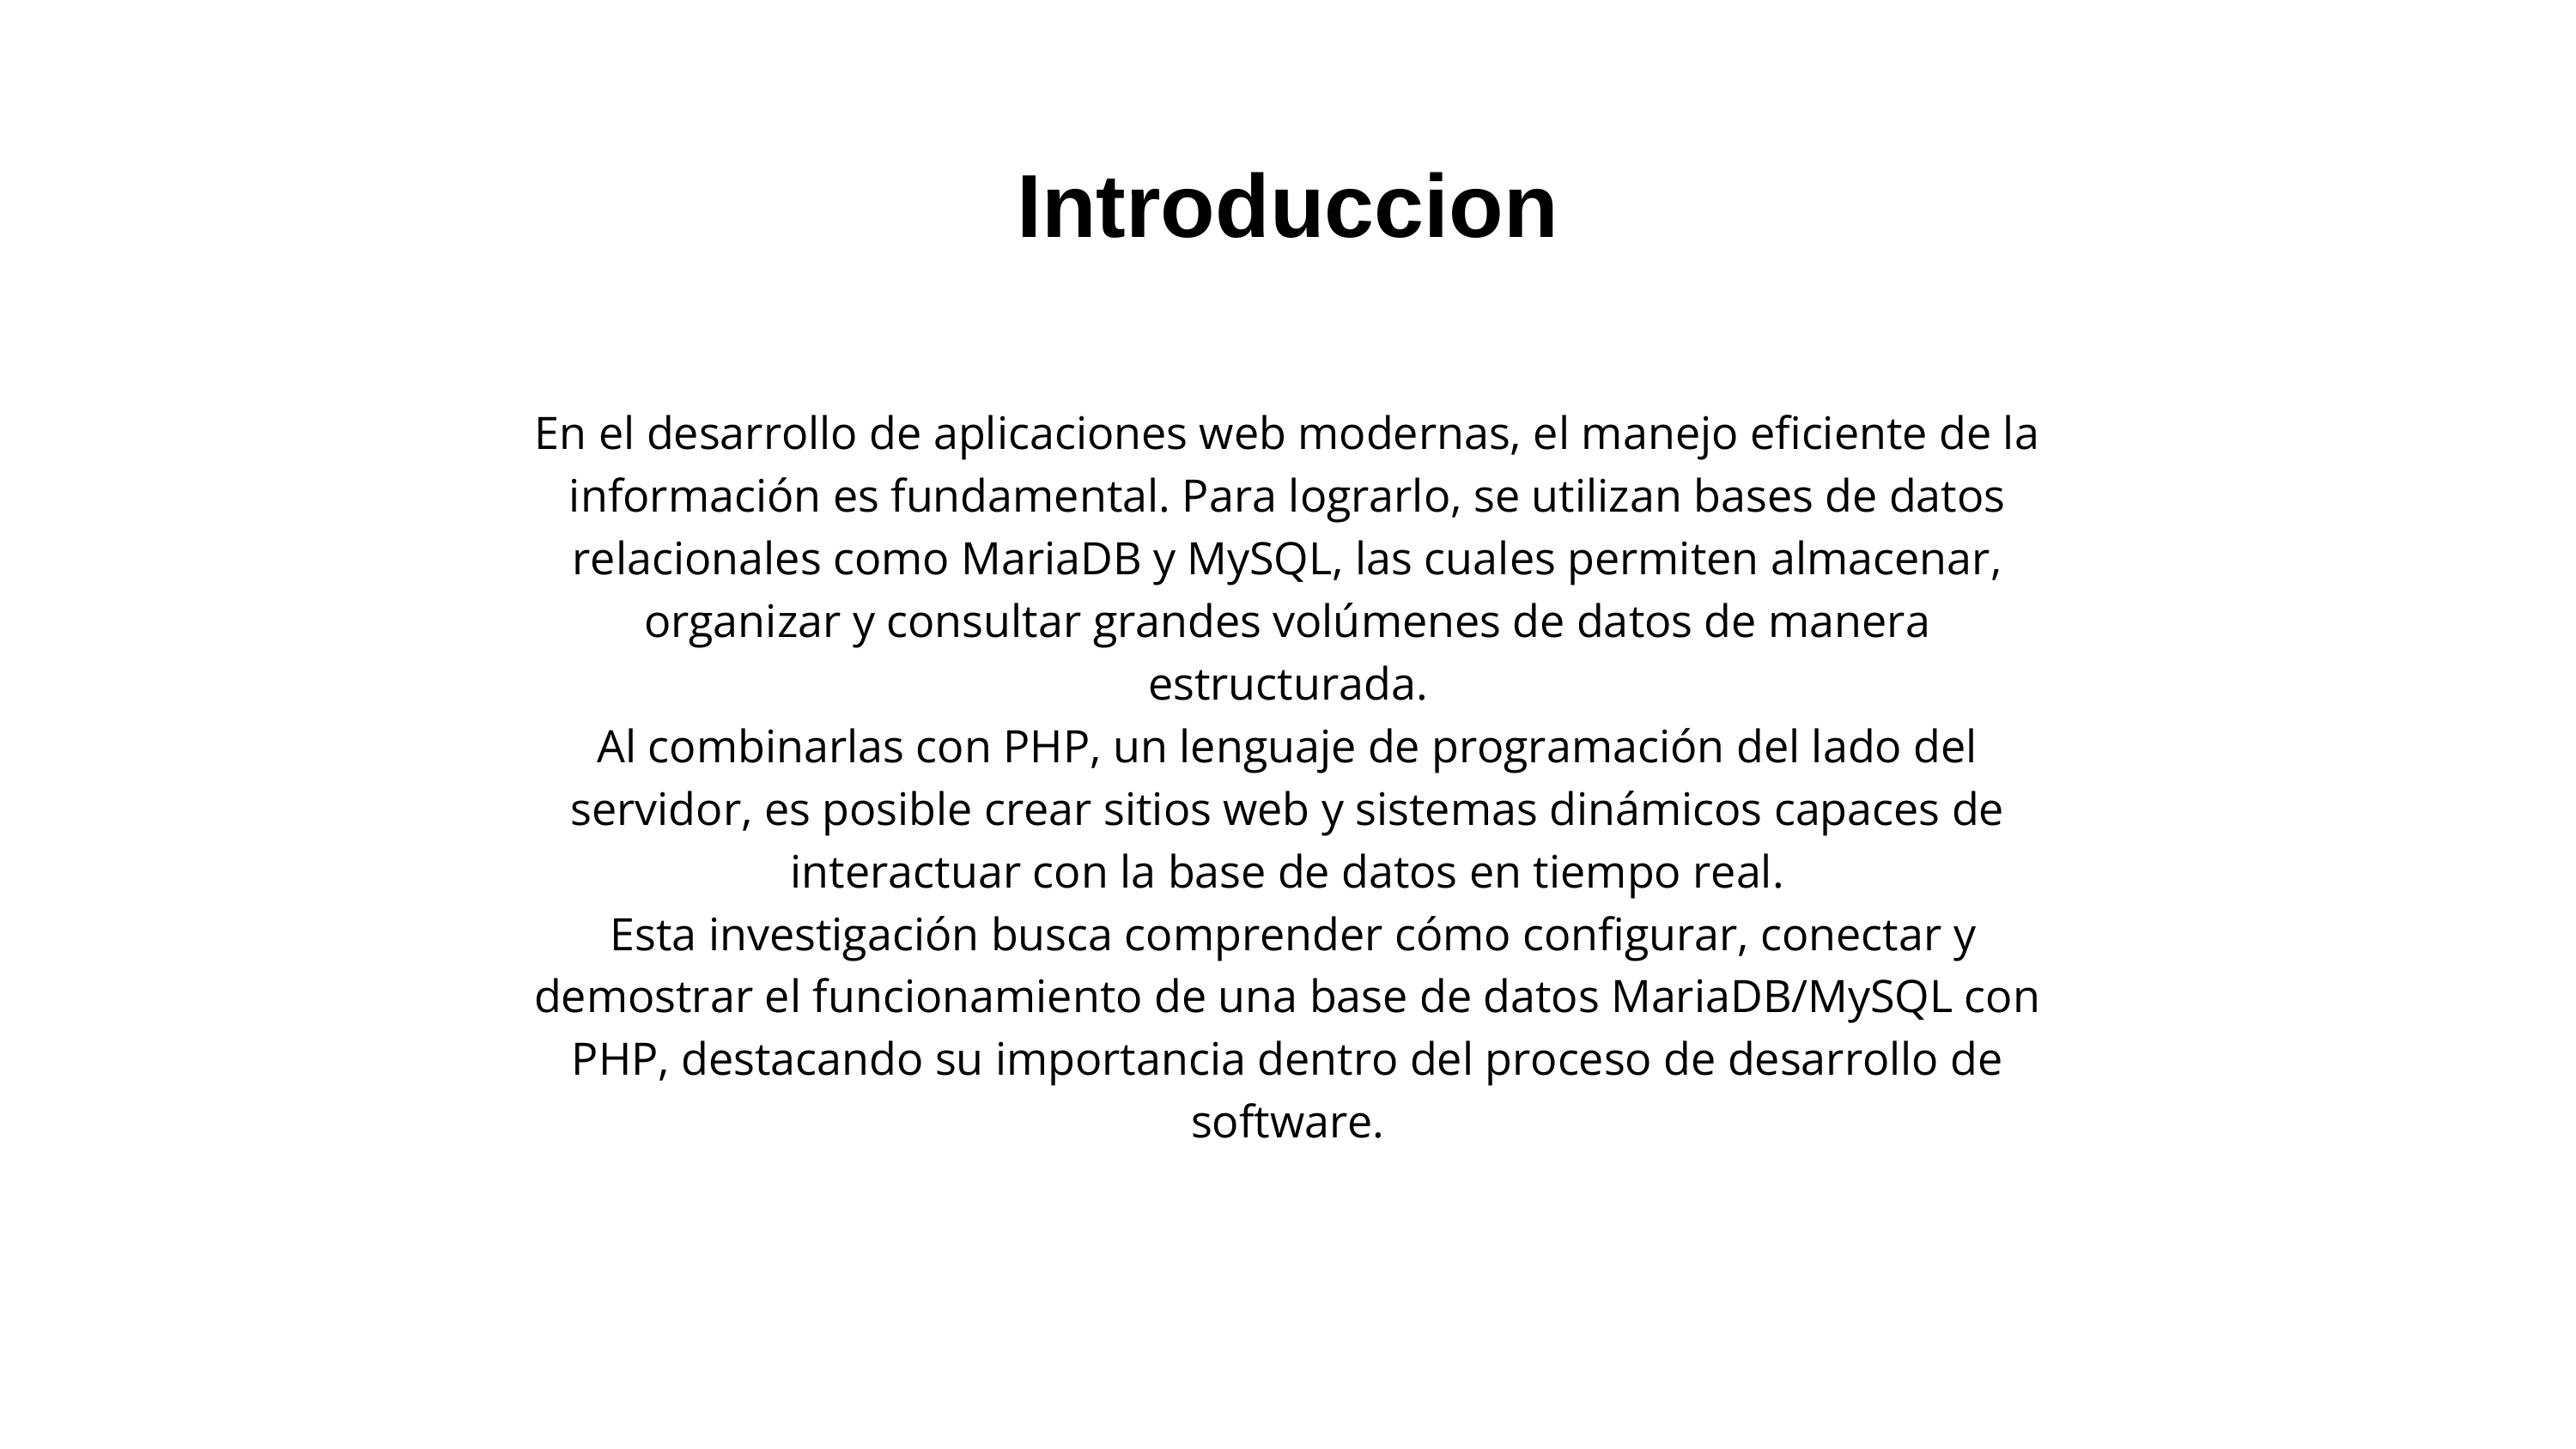

Introduccion
En el desarrollo de aplicaciones web modernas, el manejo eficiente de la información es fundamental. Para lograrlo, se utilizan bases de datos relacionales como MariaDB y MySQL, las cuales permiten almacenar, organizar y consultar grandes volúmenes de datos de manera estructurada.
Al combinarlas con PHP, un lenguaje de programación del lado del servidor, es posible crear sitios web y sistemas dinámicos capaces de interactuar con la base de datos en tiempo real.
 Esta investigación busca comprender cómo configurar, conectar y demostrar el funcionamiento de una base de datos MariaDB/MySQL con PHP, destacando su importancia dentro del proceso de desarrollo de software.